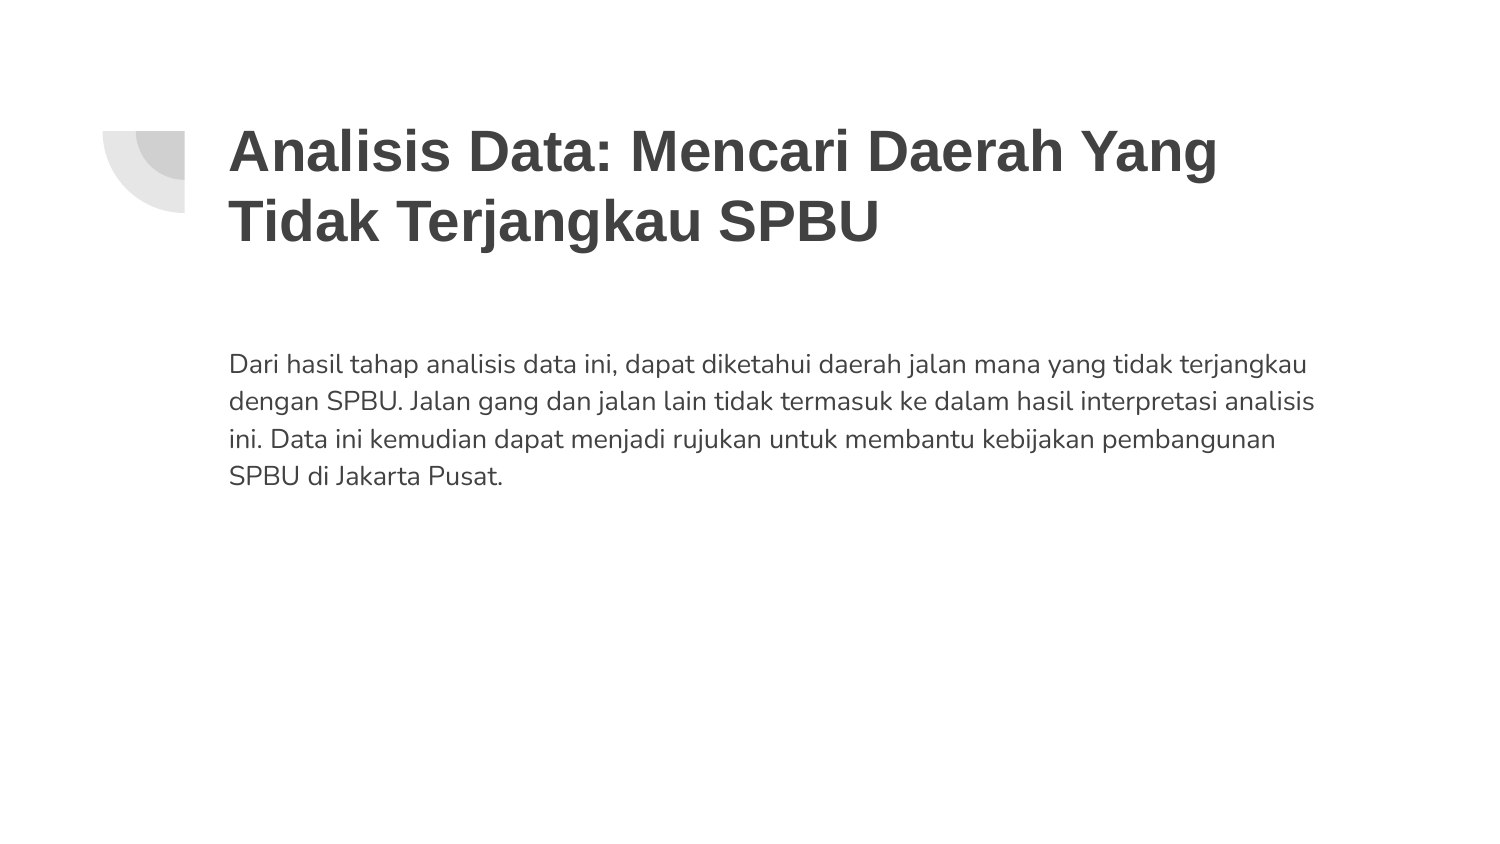

# Analisis Data: Mencari Daerah Yang Tidak Terjangkau SPBU
Dari hasil tahap analisis data ini, dapat diketahui daerah jalan mana yang tidak terjangkau dengan SPBU. Jalan gang dan jalan lain tidak termasuk ke dalam hasil interpretasi analisis ini. Data ini kemudian dapat menjadi rujukan untuk membantu kebijakan pembangunan SPBU di Jakarta Pusat.